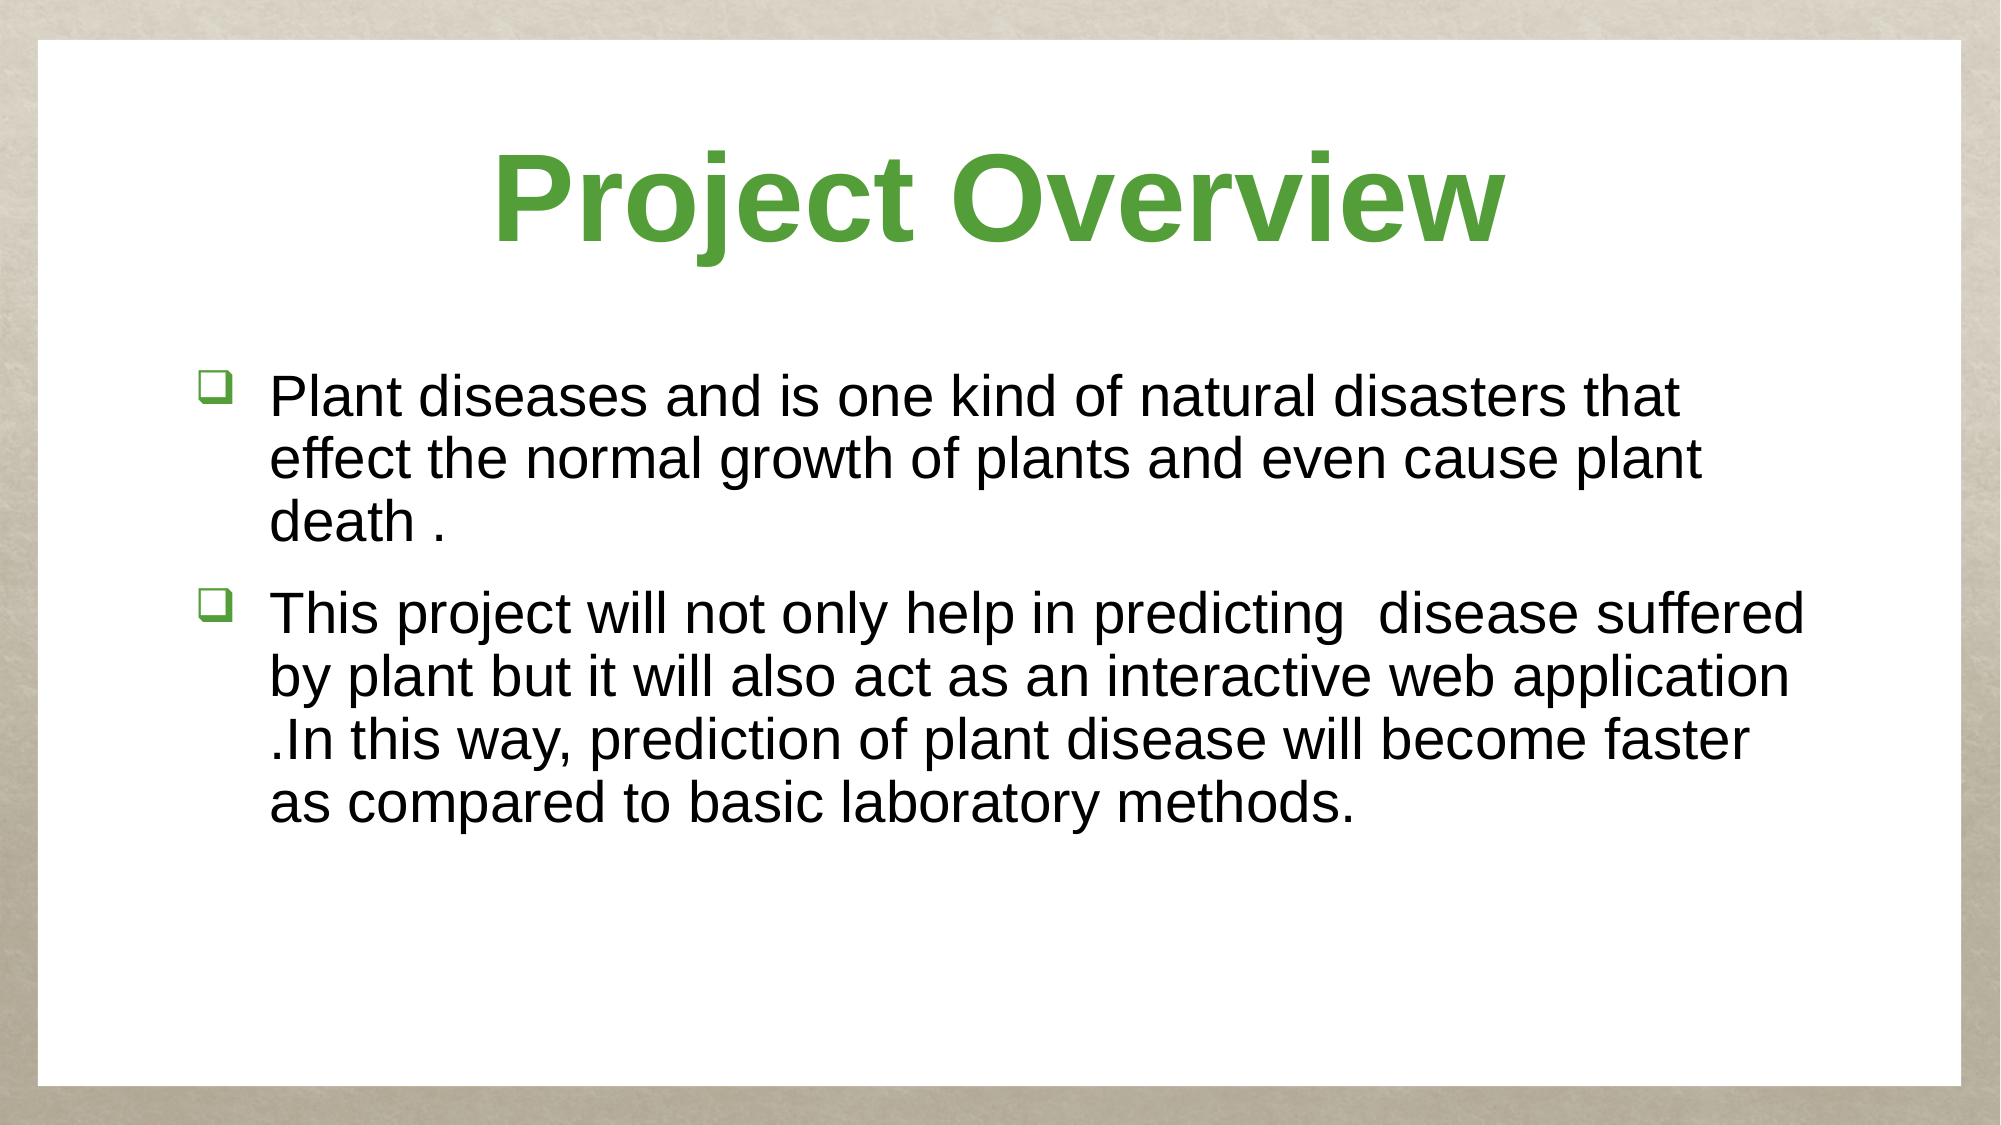

# Project Overview

Plant diseases and is one kind of natural disasters that effect the normal growth of plants and even cause plant death .
This project will not only help in predicting  disease suffered by plant but it will also act as an interactive web application .In this way, prediction of plant disease will become faster as compared to basic laboratory methods.